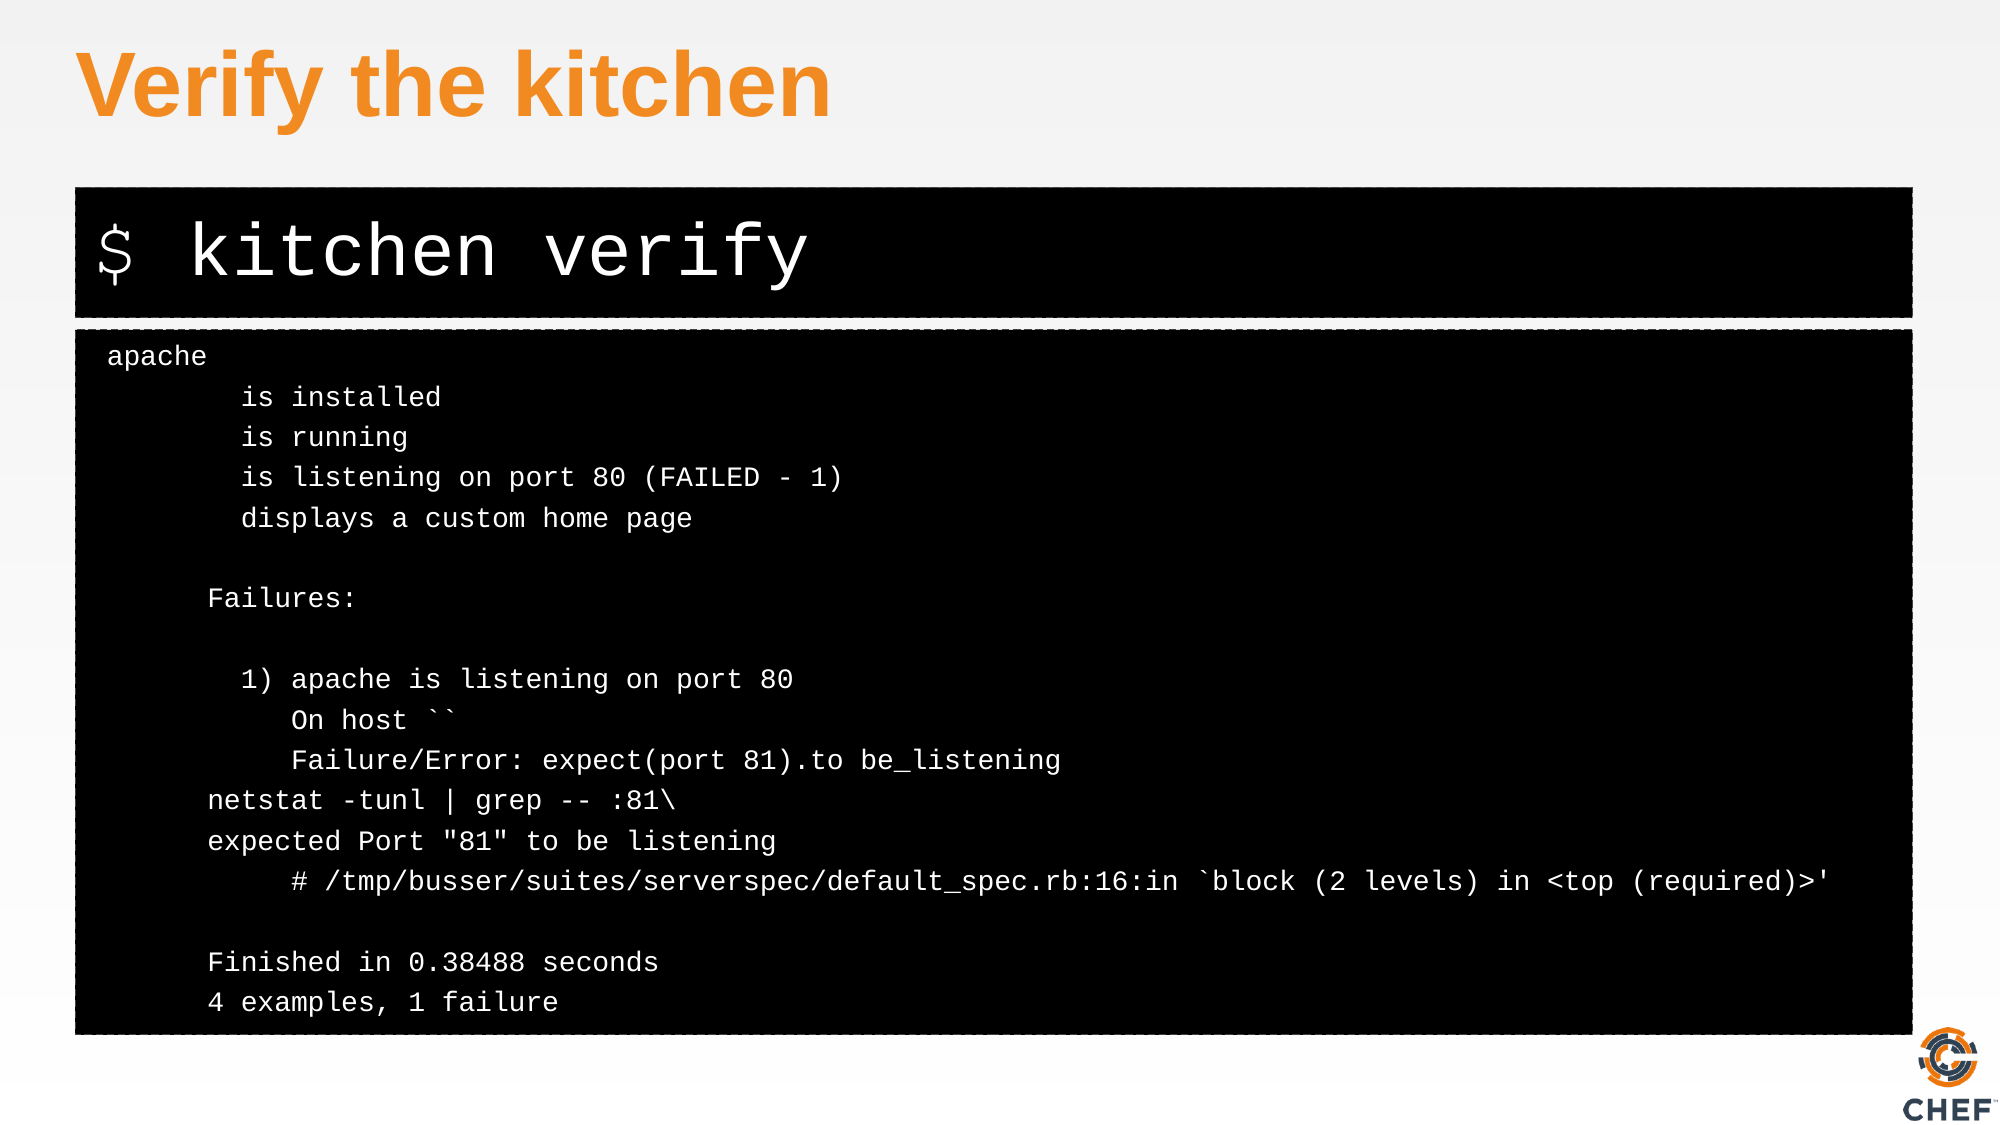

# Verify the kitchen
kitchen verify
 apache
         is installed
         is running
         is listening on port 80 (FAILED - 1)
         displays a custom home page

       Failures:

         1) apache is listening on port 80
            On host ``
            Failure/Error: expect(port 81).to be_listening
       netstat -tunl | grep -- :81\
       expected Port "81" to be listening
            # /tmp/busser/suites/serverspec/default_spec.rb:16:in `block (2 levels) in <top (required)>'

       Finished in 0.38488 seconds
       4 examples, 1 failure